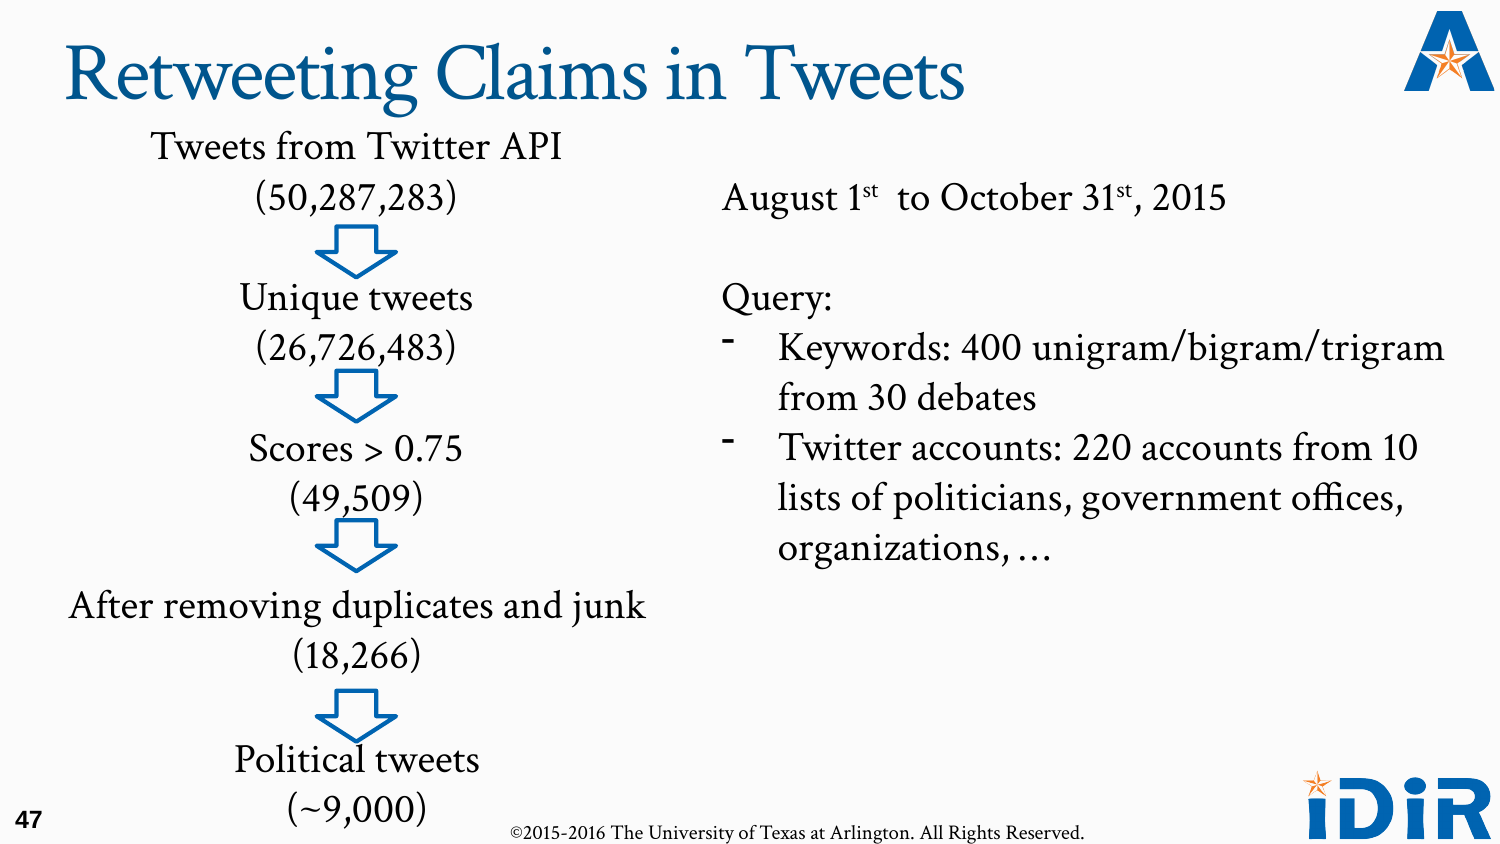

# Retweeting Claims in Tweets

Tweets from Twitter API
(50,287,283)

August 1st  to October 31st, 2015

Query:
Keywords: 400 unigram/bigram/trigram from 30 debates
Twitter accounts: 220 accounts from 10 lists of politicians, government offices, organizations, …

Unique tweets
(26,726,483)

Scores > 0.75
(49,509)

After removing duplicates and junk
(18,266)

Political tweets
(~9,000)

47